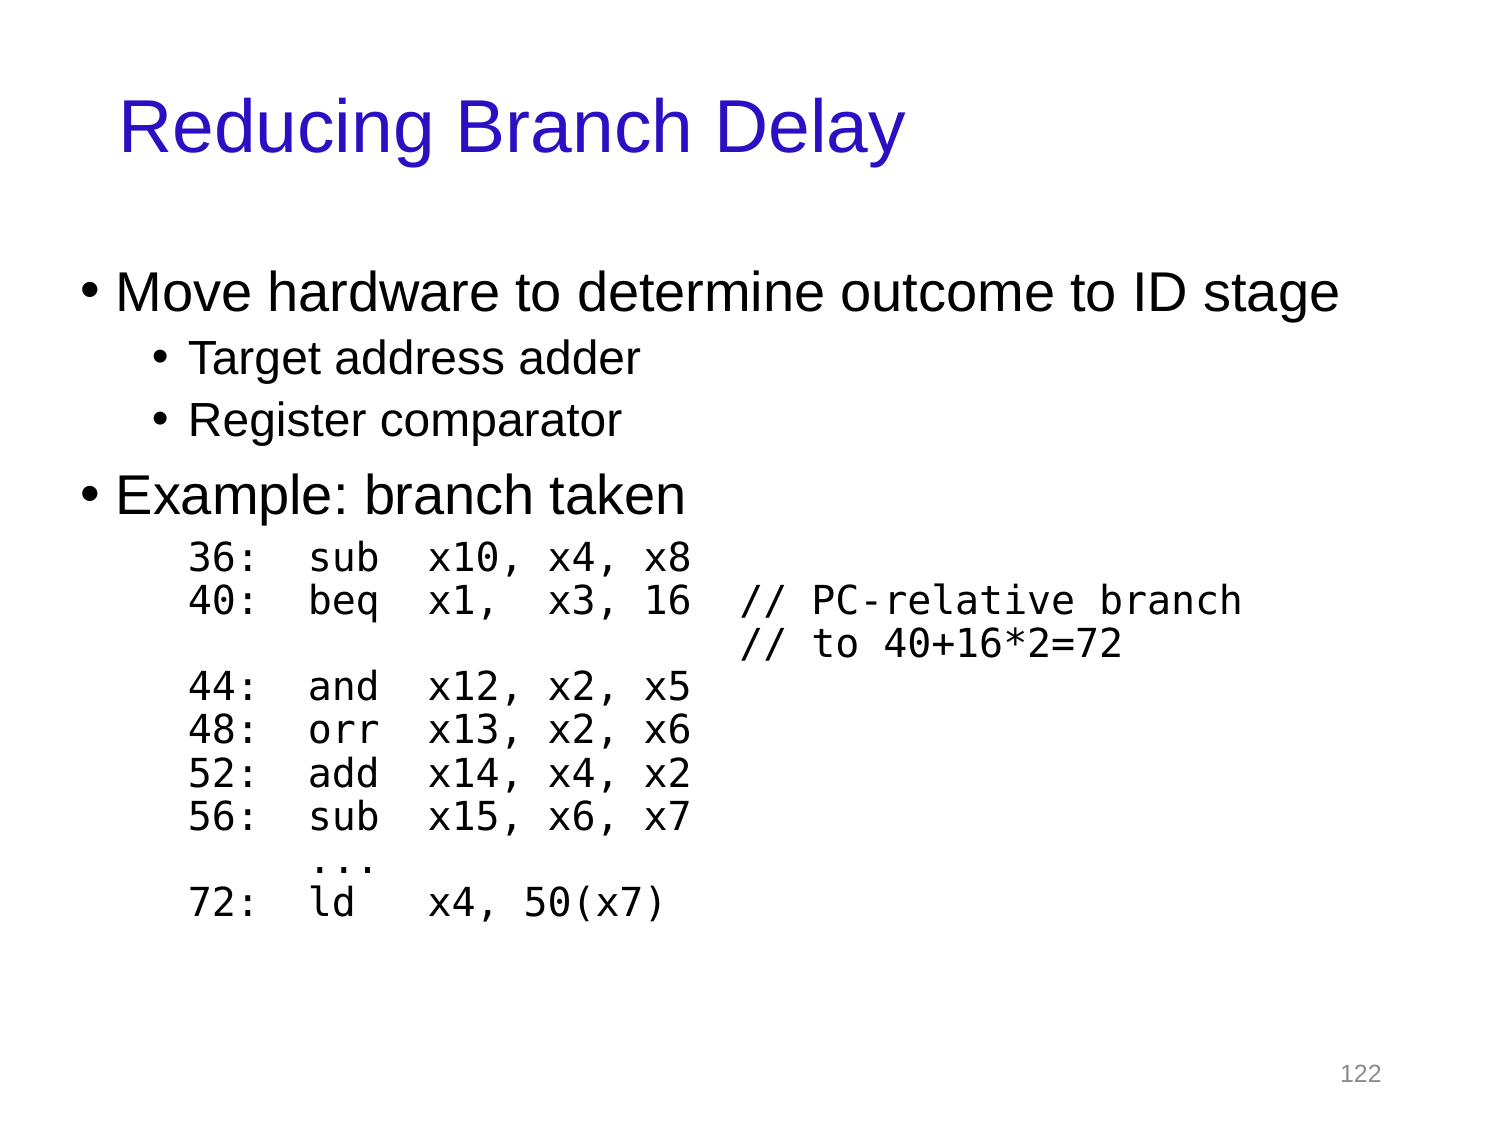

# Reducing Branch Delay
Move hardware to determine outcome to ID stage
Target address adder
Register comparator
Example: branch taken
	36:  sub  x10, x4, x8
40:  beq  x1,  x3, 16  // PC-relative branch
                       // to 40+16*2=72
44:  and  x12, x2, x5
48:  orr  x13, x2, x6
52:  add  x14, x4, x2
56:  sub  x15, x6, x7
     ...
72:  ld   x4, 50(x7)
122